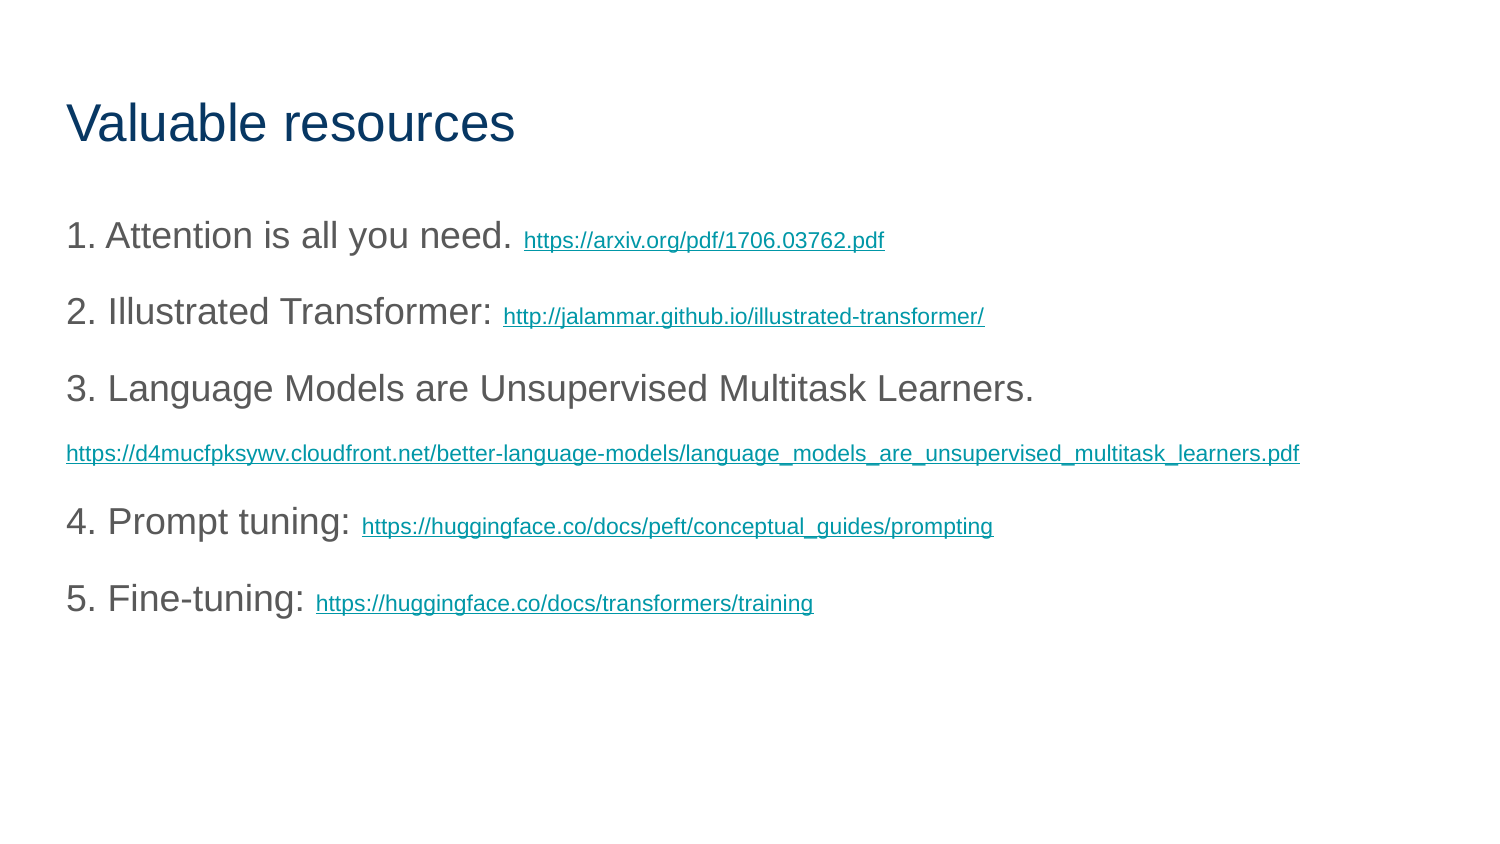

# Valuable resources
1. Attention is all you need. https://arxiv.org/pdf/1706.03762.pdf
2. Illustrated Transformer: http://jalammar.github.io/illustrated-transformer/
3. Language Models are Unsupervised Multitask Learners.
https://d4mucfpksywv.cloudfront.net/better-language-models/language_models_are_unsupervised_multitask_learners.pdf
4. Prompt tuning: https://huggingface.co/docs/peft/conceptual_guides/prompting
5. Fine-tuning: https://huggingface.co/docs/transformers/training